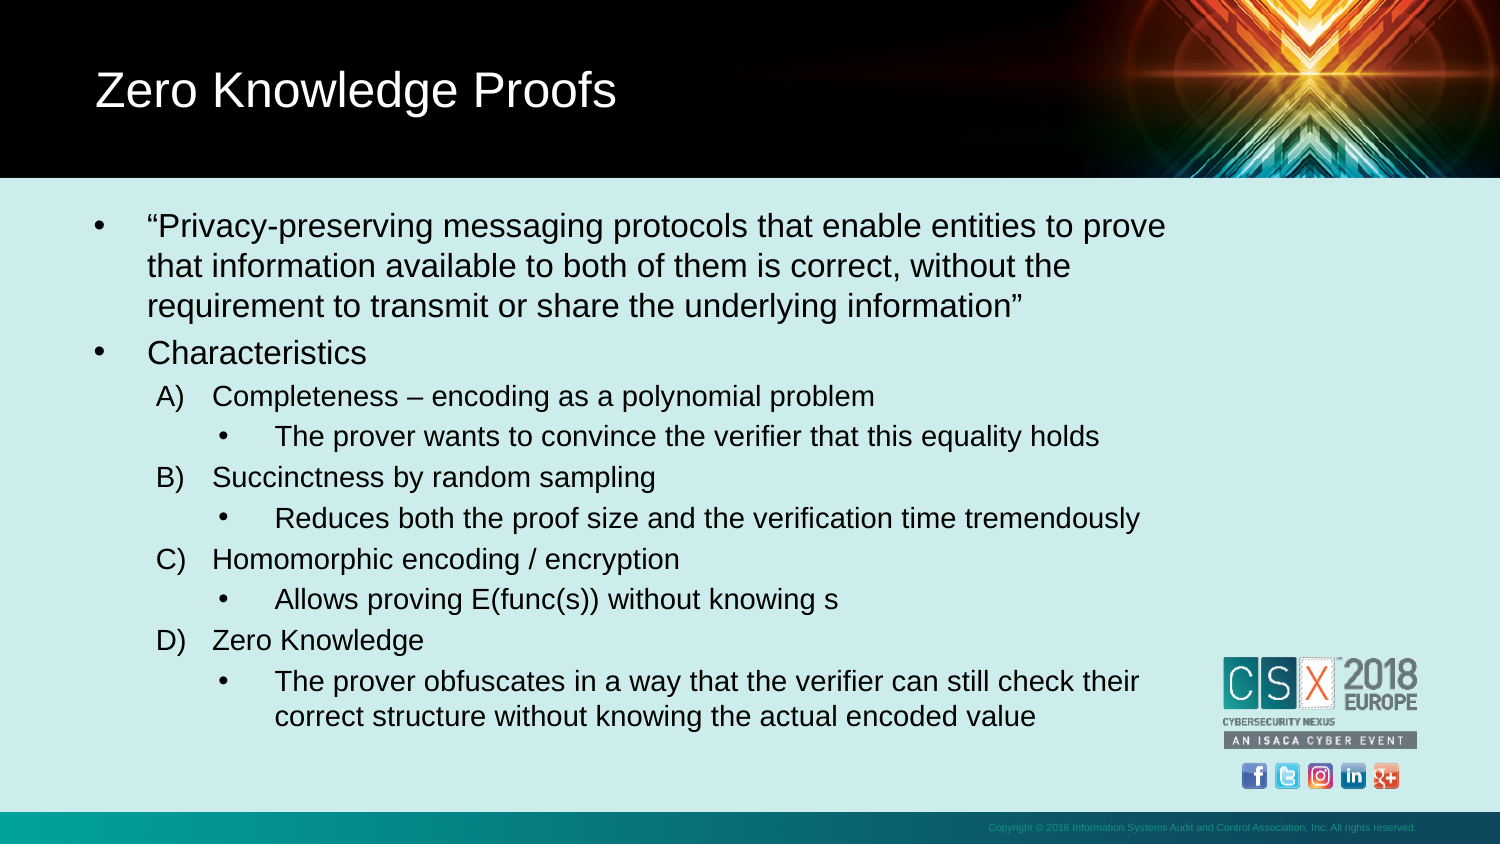

Zero Knowledge Proofs
“Privacy-preserving messaging protocols that enable entities to prove that information available to both of them is correct, without the requirement to transmit or share the underlying information”
Characteristics
Completeness – encoding as a polynomial problem
The prover wants to convince the verifier that this equality holds
Succinctness by random sampling
Reduces both the proof size and the verification time tremendously
Homomorphic encoding / encryption
Allows proving E(func(s)) without knowing s
Zero Knowledge
The prover obfuscates in a way that the verifier can still check their correct structure without knowing the actual encoded value